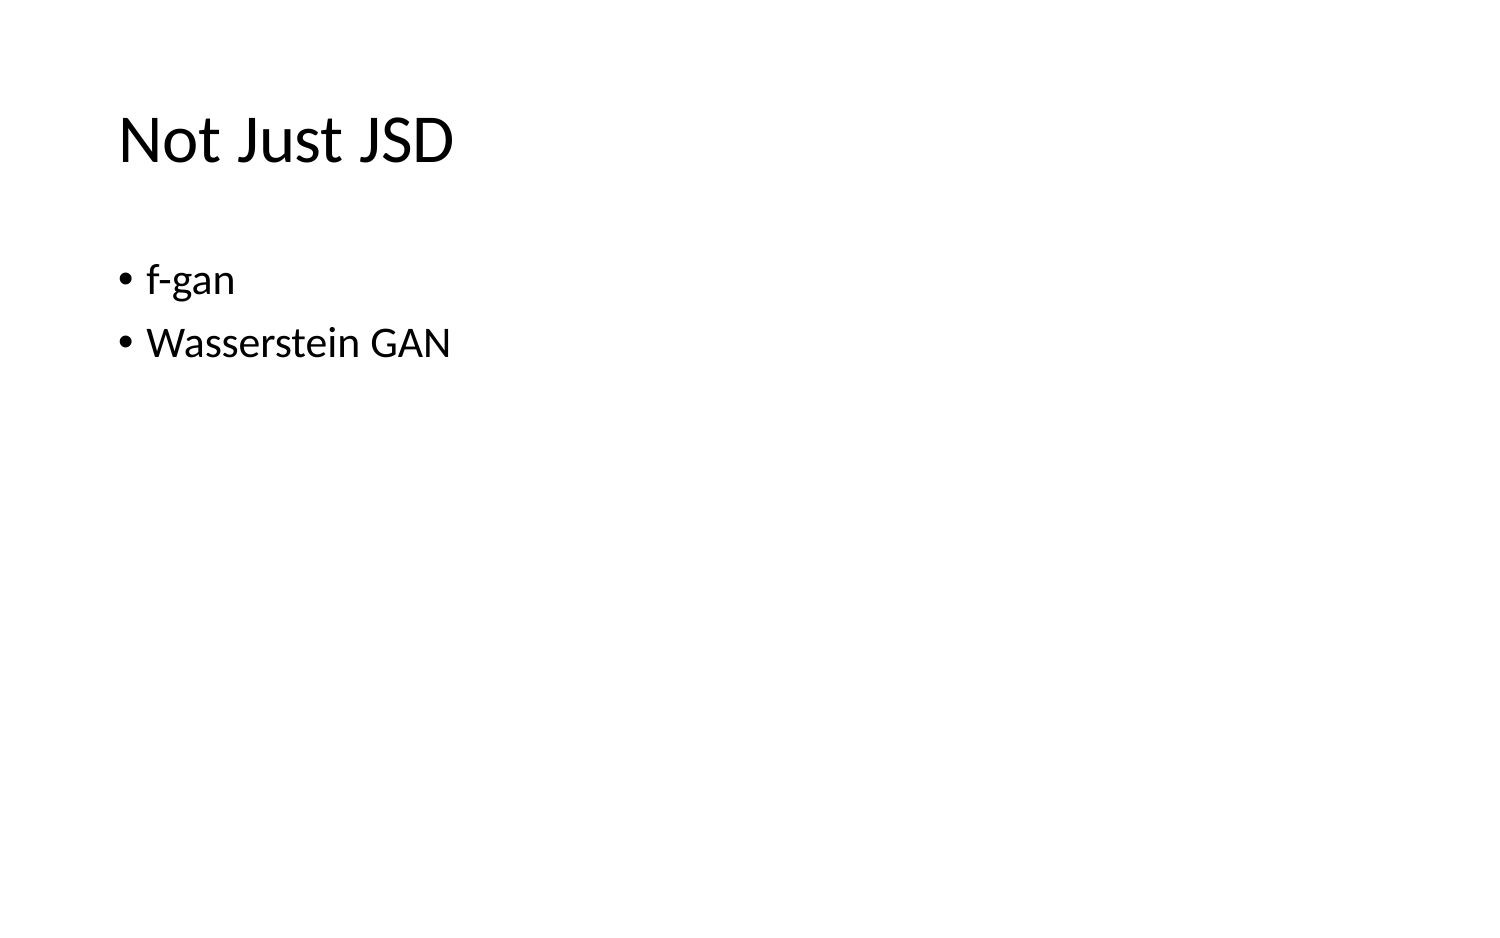

# Not Just JSD
f-gan
Wasserstein GAN